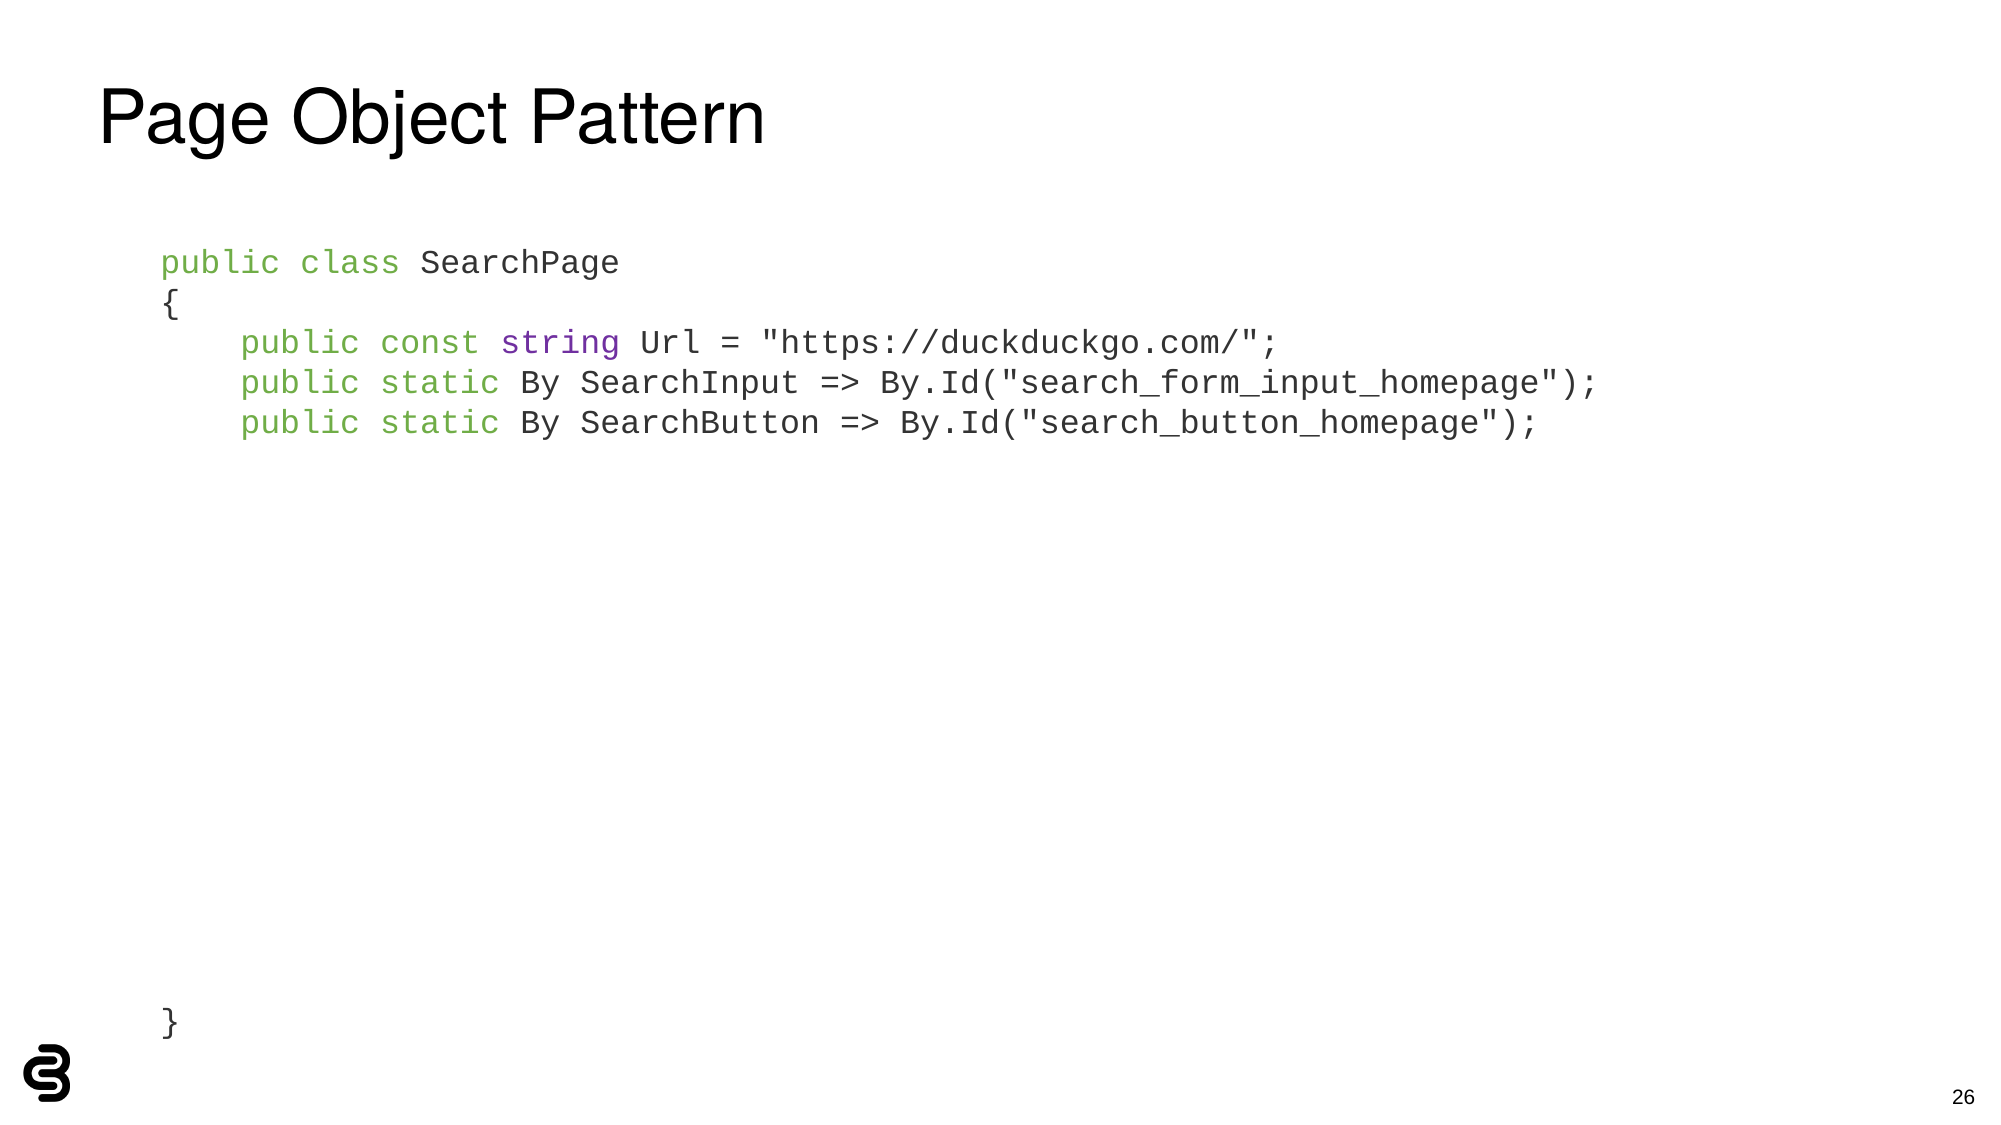

# Page Object Pattern
public class SearchPage
{
    public const string Url = "https://duckduckgo.com/";
    public static By SearchInput => By.Id("search_form_input_homepage");
    public static By SearchButton => By.Id("search_button_homepage");

}